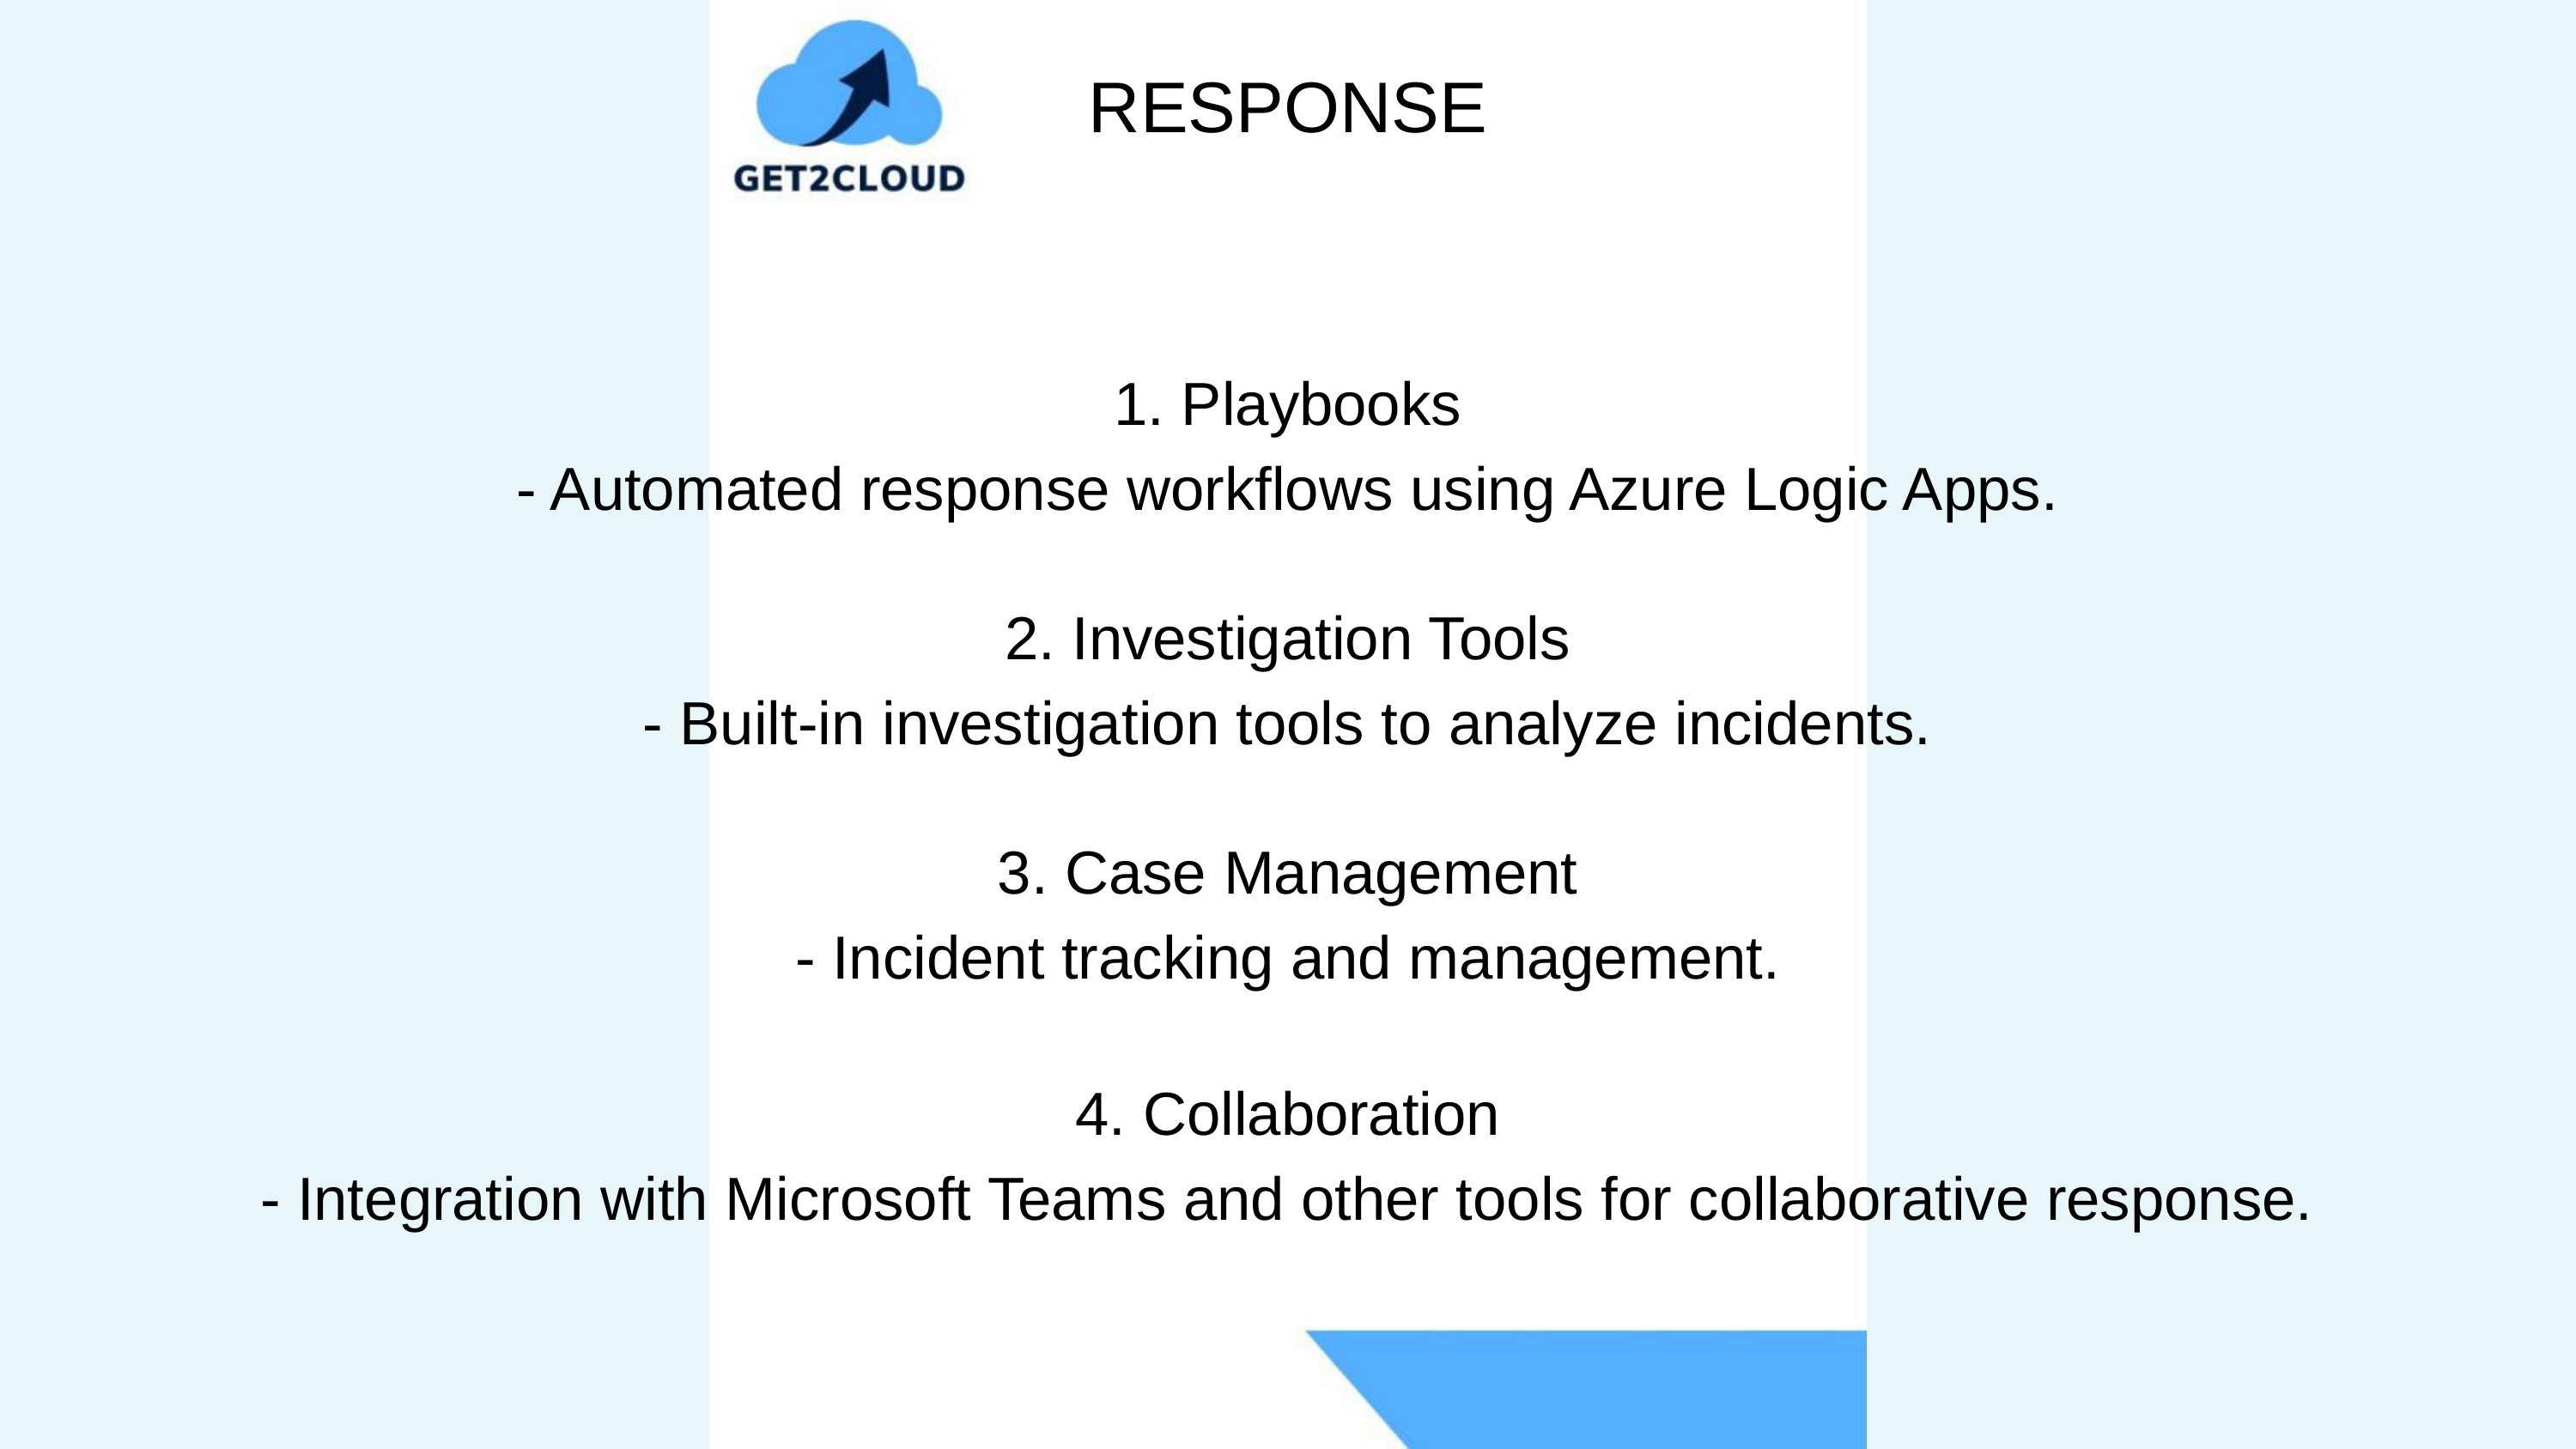

RESPONSE
1. Playbooks
- Automated response workflows using Azure Logic Apps.
2. Investigation Tools
- Built-in investigation tools to analyze incidents.
3. Case Management
- Incident tracking and management.

4. Collaboration
- Integration with Microsoft Teams and other tools for collaborative response.